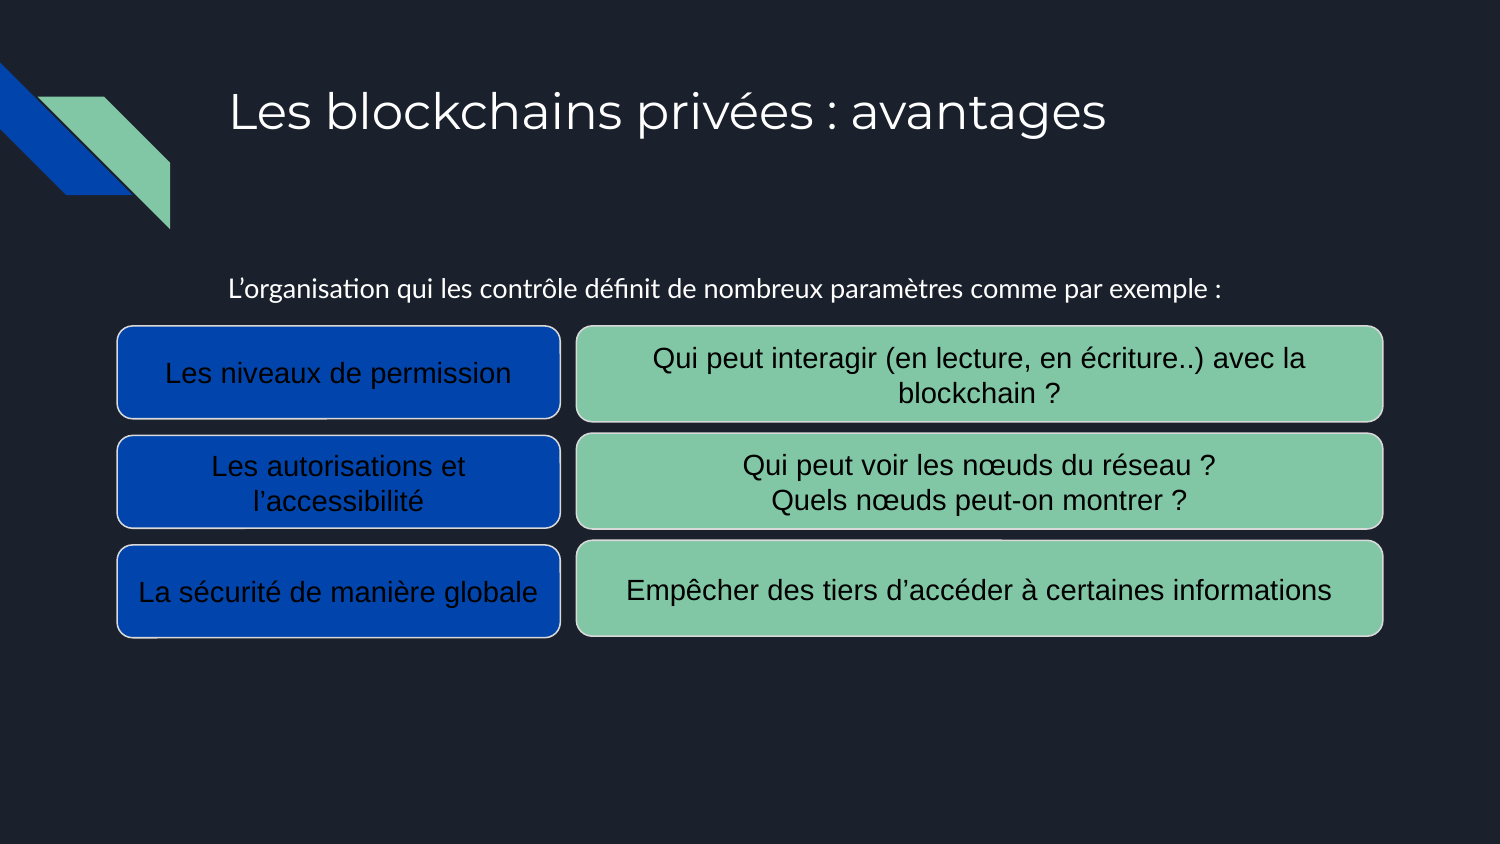

# Les blockchains privées : avantages
L’organisation qui les contrôle définit de nombreux paramètres comme par exemple :
Les niveaux de permission
Qui peut interagir (en lecture, en écriture..) avec la blockchain ?
Qui peut voir les nœuds du réseau ?
Quels nœuds peut-on montrer ?
Les autorisations et l’accessibilité
Empêcher des tiers d’accéder à certaines informations
La sécurité de manière globale